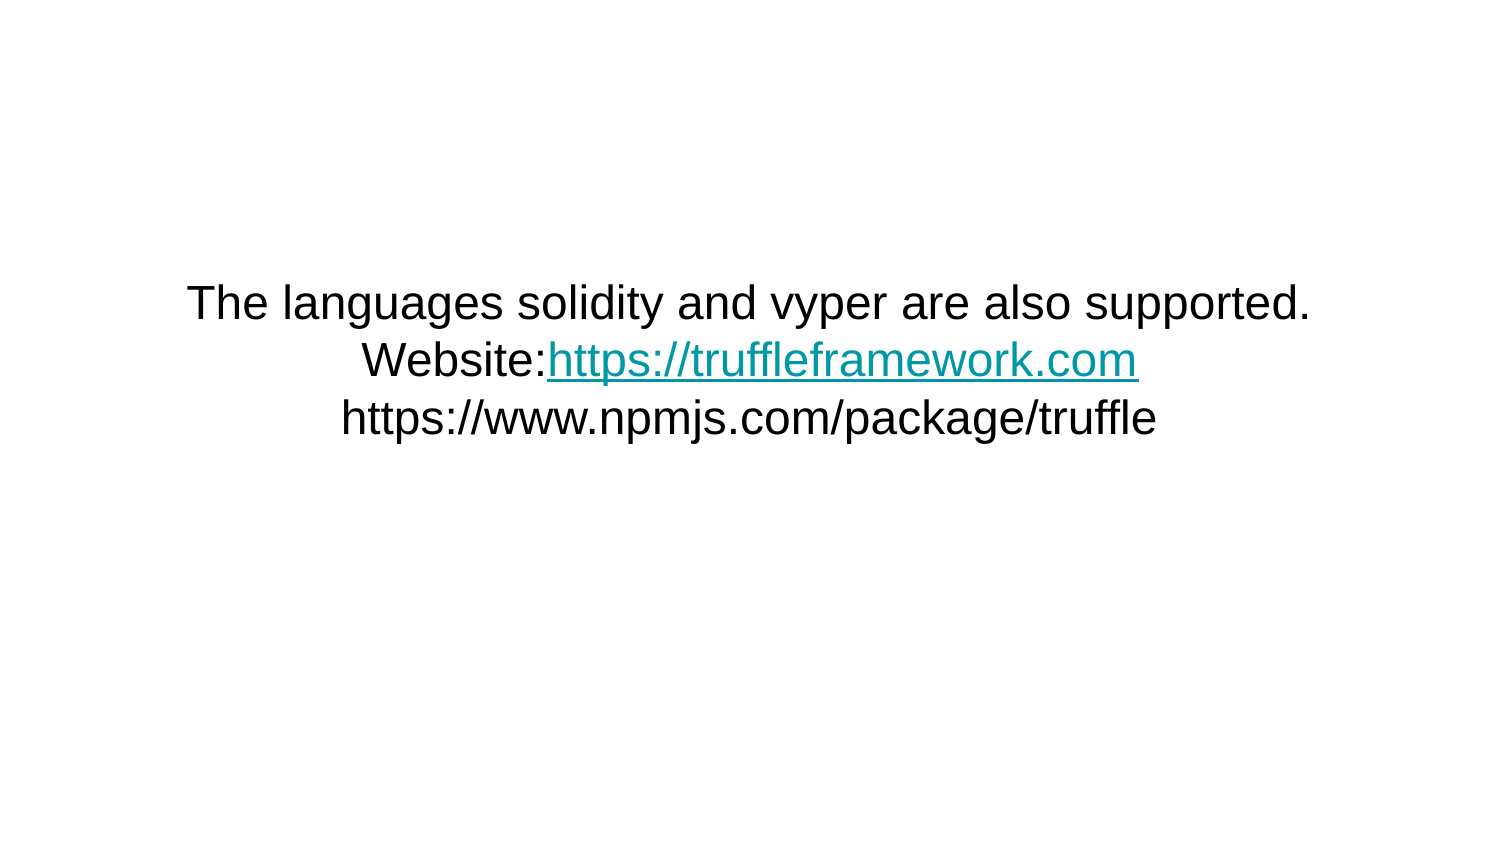

# The languages solidity and vyper are also supported.
Website:https://truffleframework.com
https://www.npmjs.com/package/truffle